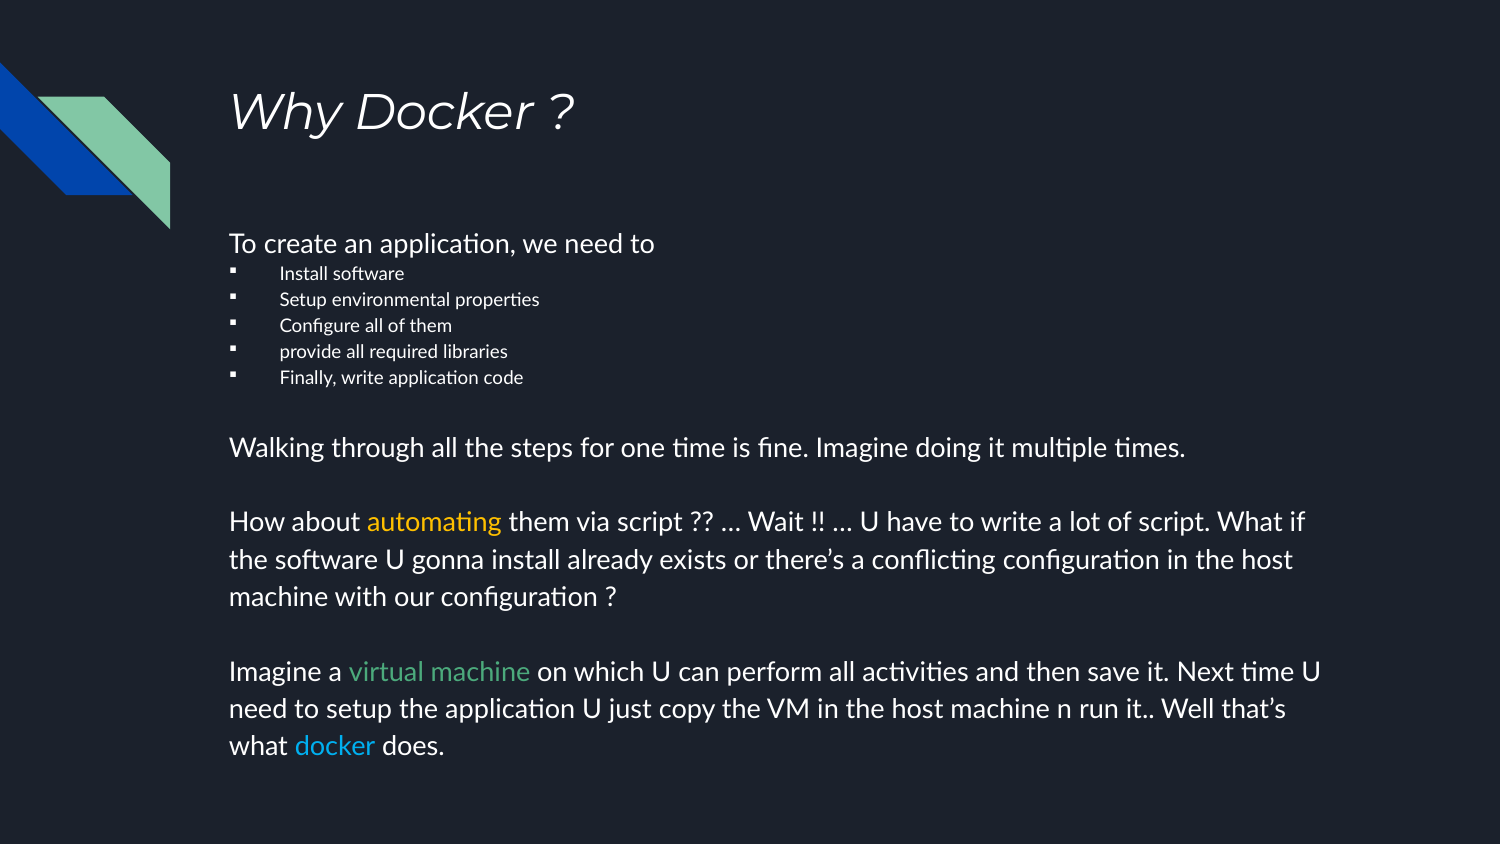

# Why Docker ?
To create an application, we need to
Install software
Setup environmental properties
Configure all of them
provide all required libraries
Finally, write application code

Walking through all the steps for one time is fine. Imagine doing it multiple times.

How about automating them via script ?? … Wait !! … U have to write a lot of script. What if the software U gonna install already exists or there’s a conflicting configuration in the host machine with our configuration ?

Imagine a virtual machine on which U can perform all activities and then save it. Next time U need to setup the application U just copy the VM in the host machine n run it.. Well that’s what docker does.